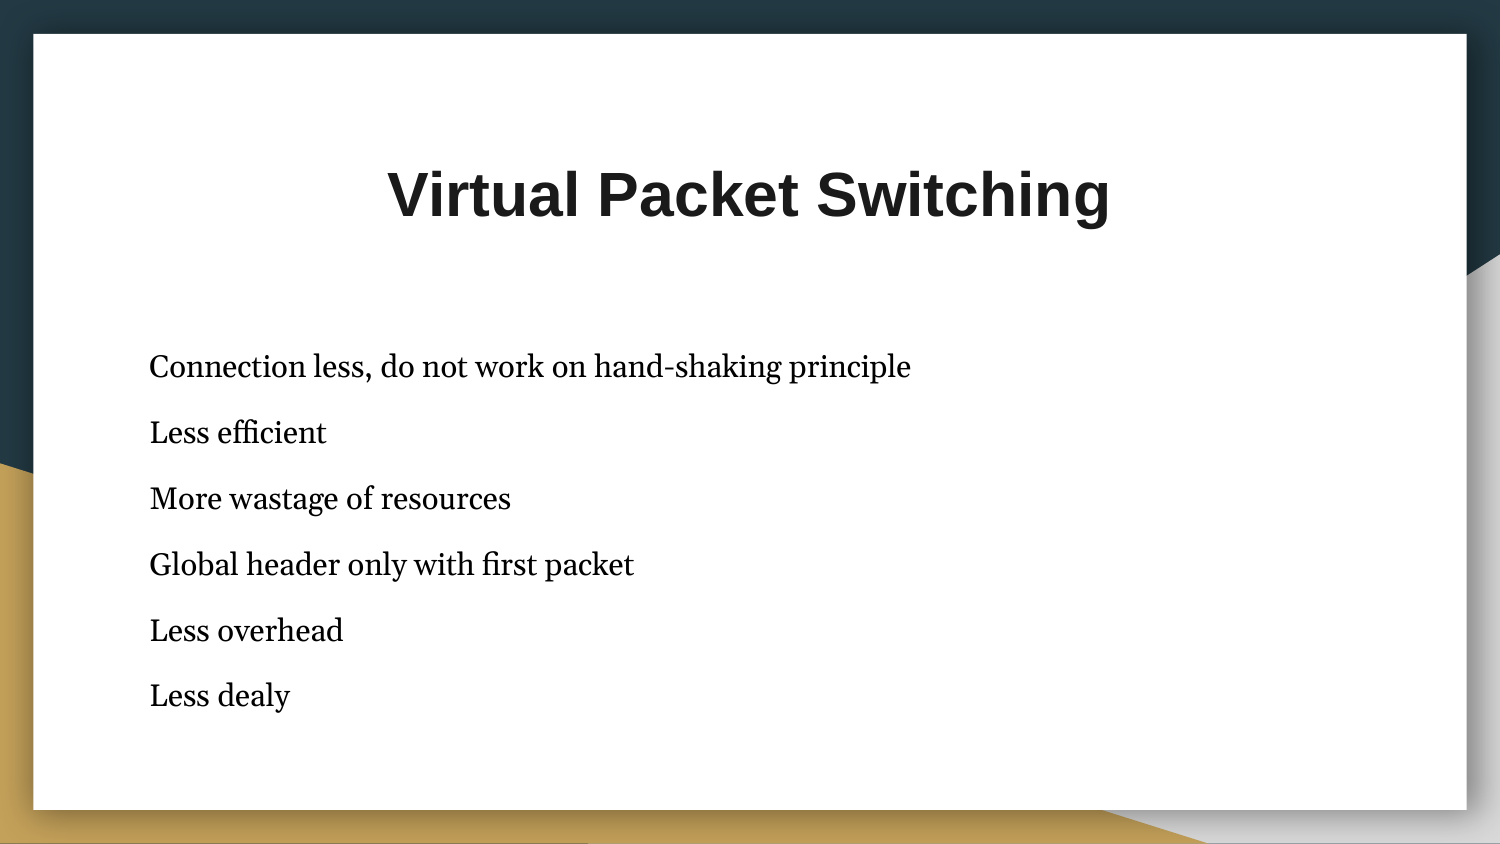

# Virtual Packet Switching
Connection less, do not work on hand-shaking principle
Less efficient
More wastage of resources
Global header only with first packet
Less overhead
Less dealy